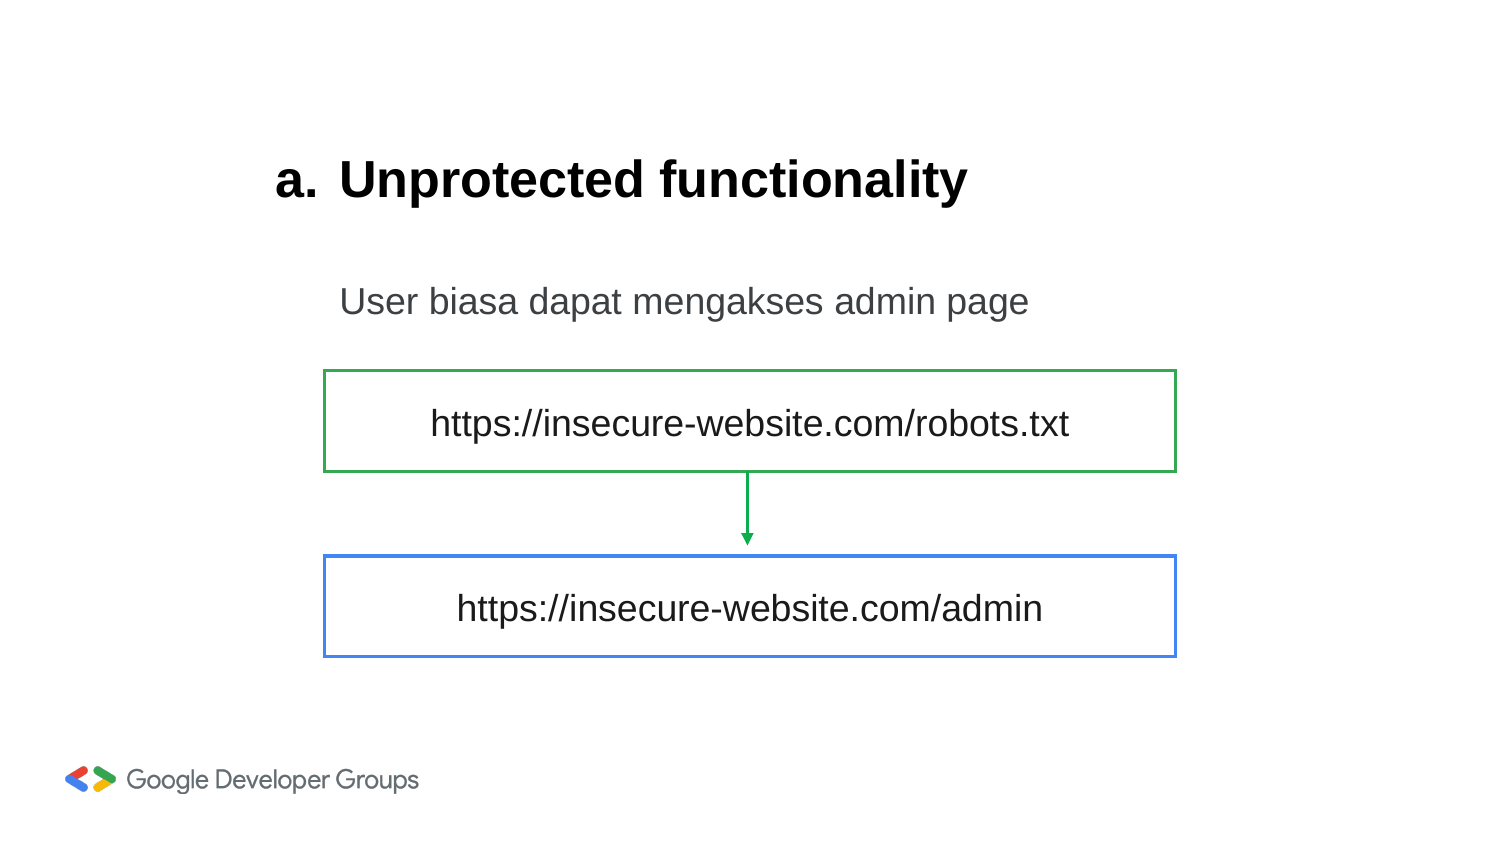

# Unprotected functionality
User biasa dapat mengakses admin page
https://insecure-website.com/robots.txt
https://insecure-website.com/admin